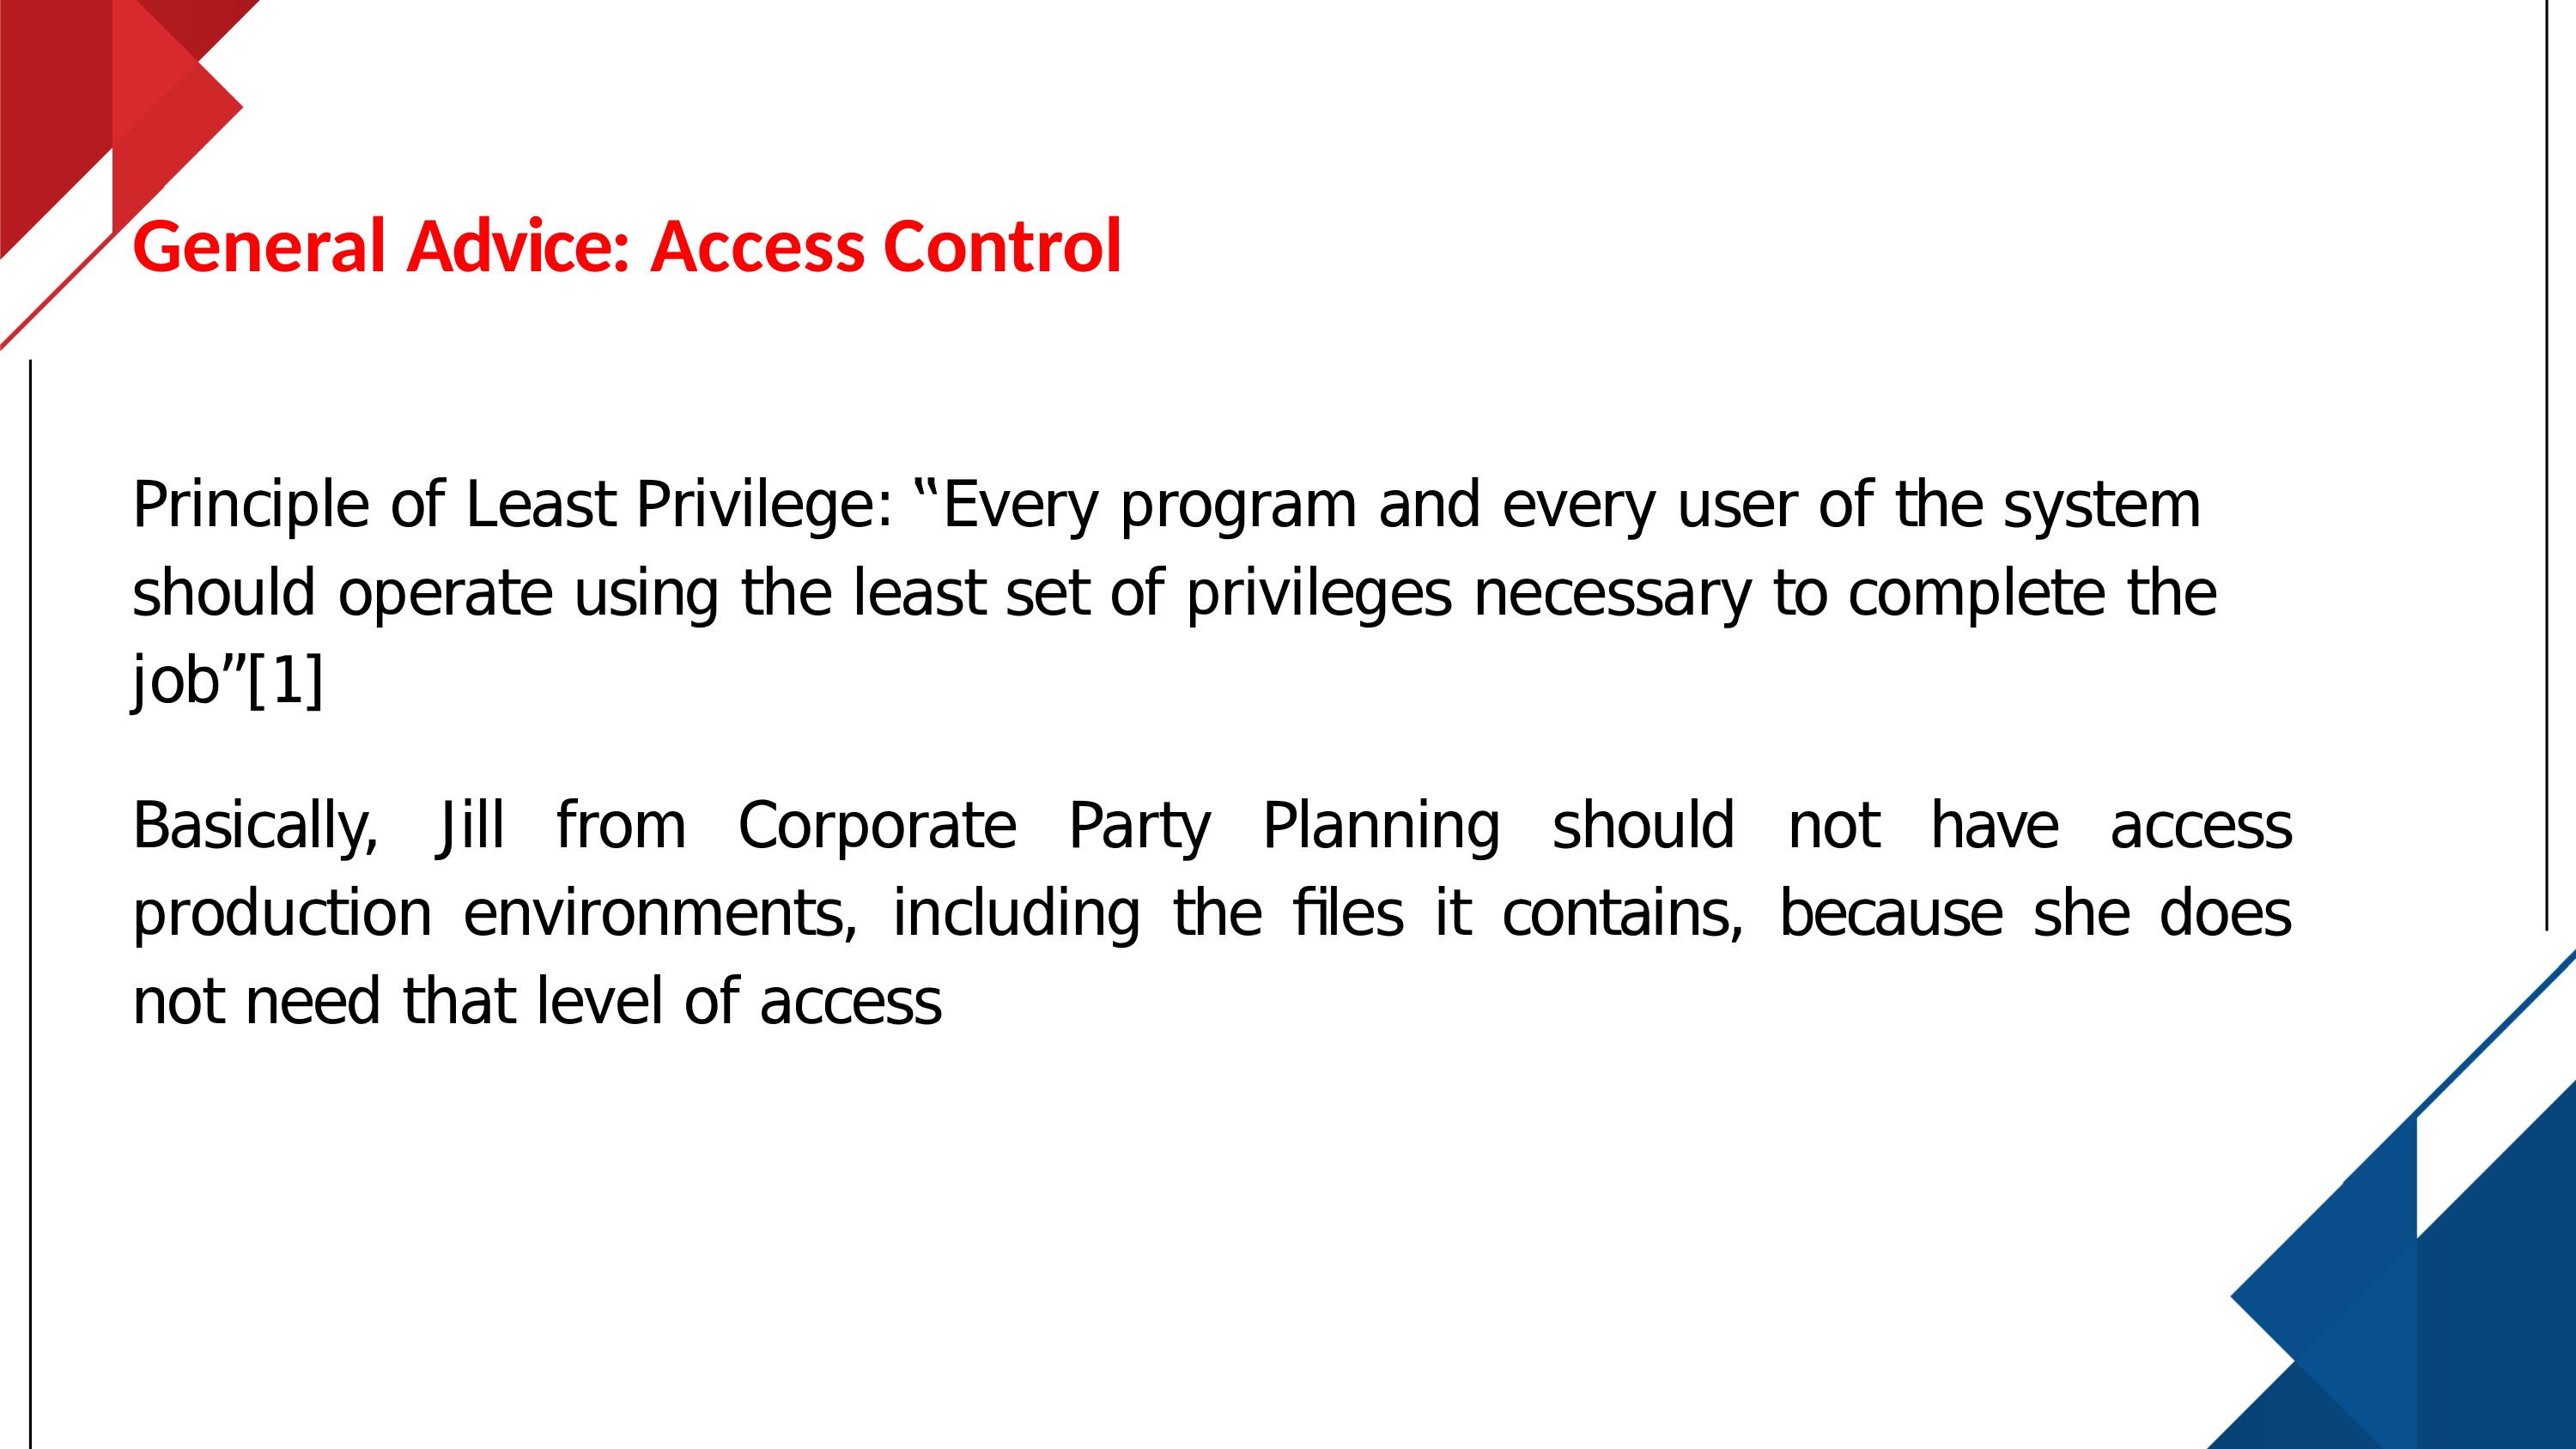

# General Advice: Access Control
Principle of Least Privilege: “Every program and every user of the system should operate using the least set of privileges necessary to complete the job”[1]
Basically, Jill from Corporate Party Planning should not have access production environments, including the files it contains, because she does not need that level of access
[1] Saltzer and Schroeder, "Basic Principles of Information Protection”